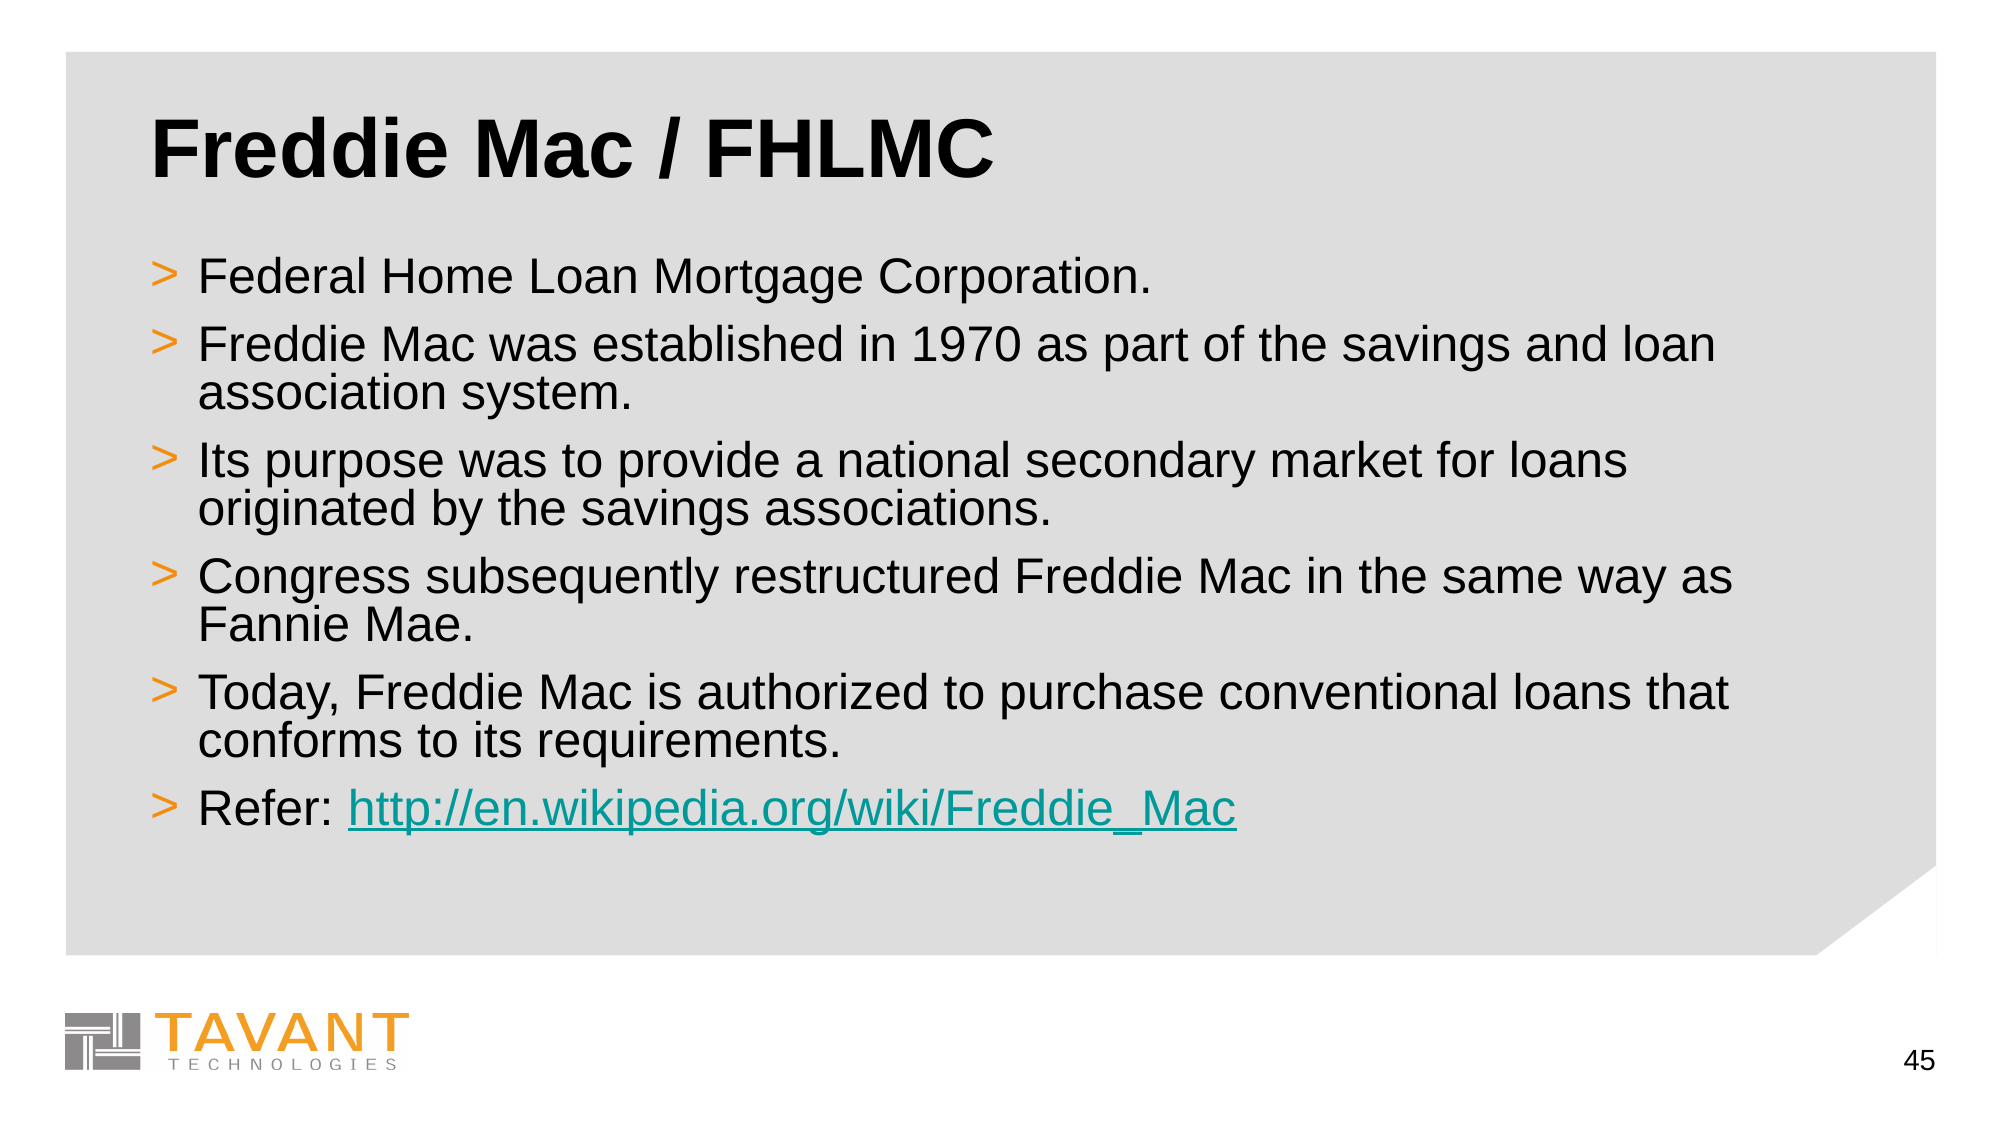

# Freddie Mac / FHLMC
Federal Home Loan Mortgage Corporation.
Freddie Mac was established in 1970 as part of the savings and loan association system.
Its purpose was to provide a national secondary market for loans originated by the savings associations.
Congress subsequently restructured Freddie Mac in the same way as Fannie Mae.
Today, Freddie Mac is authorized to purchase conventional loans that conforms to its requirements.
Refer: http://en.wikipedia.org/wiki/Freddie_Mac
45